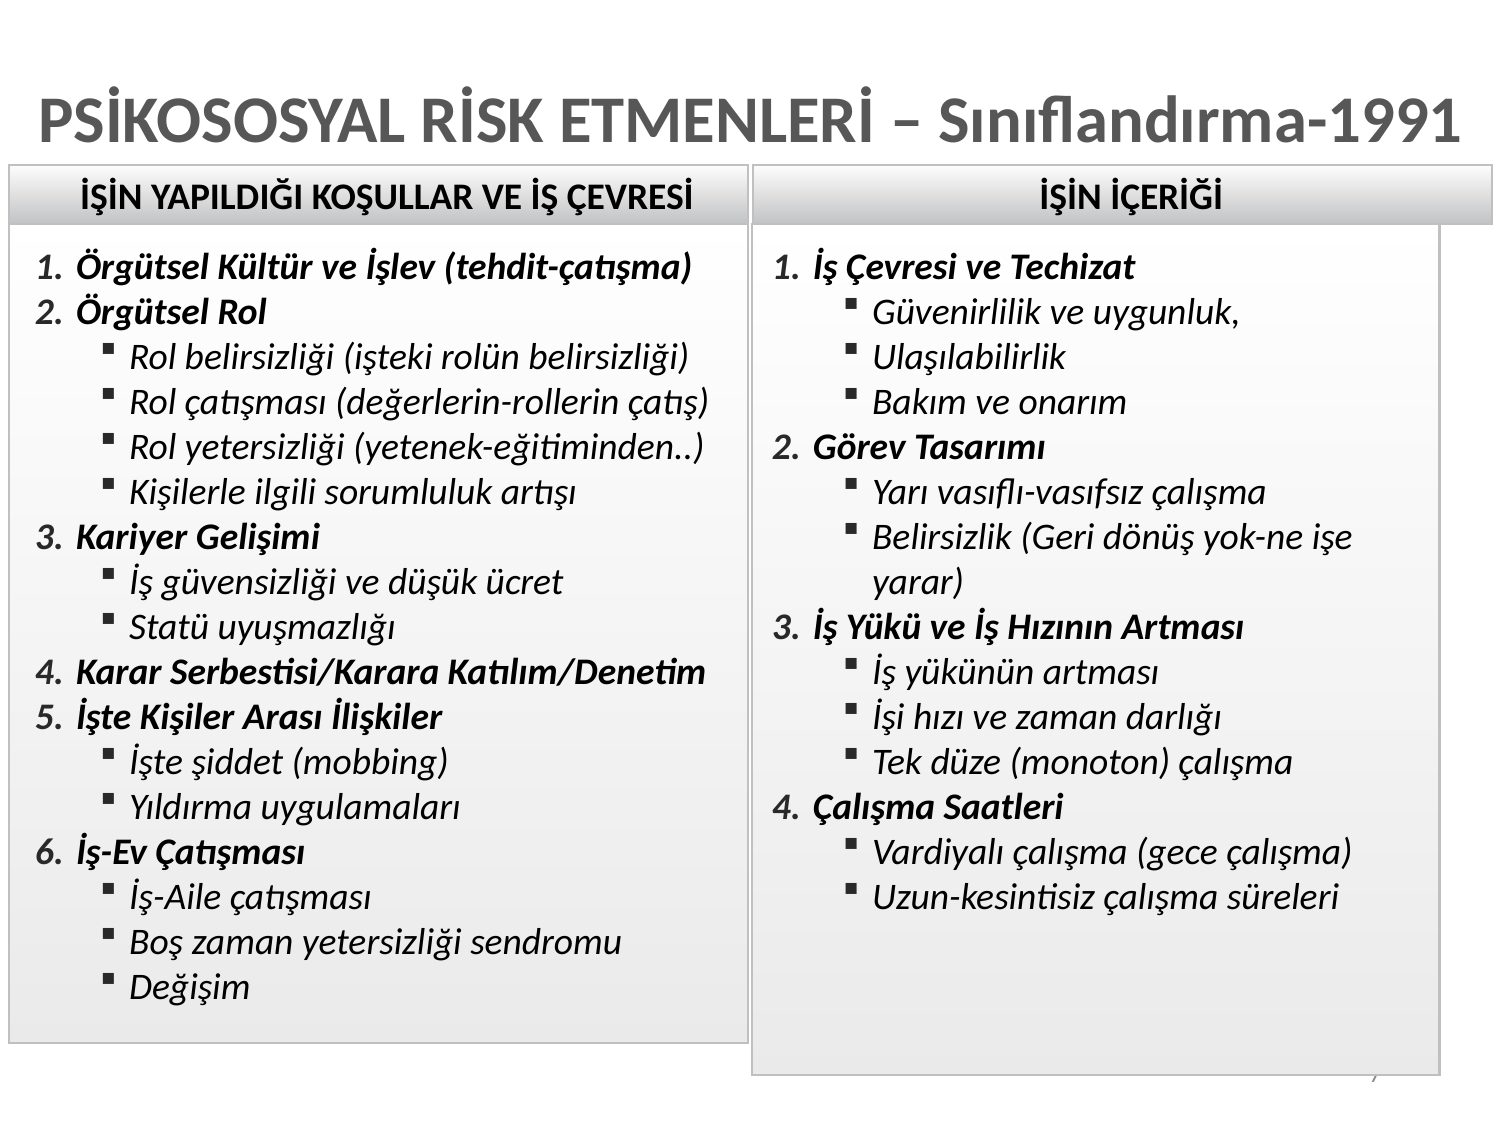

PSİKOSOSYAL RİSK ETMENLERİ – Sınıflandırma-1991
İŞİN YAPILDIĞI KOŞULLAR VE İŞ ÇEVRESİ
İŞİN İÇERİĞİ
Örgütsel Kültür ve İşlev (tehdit-çatışma)
Örgütsel Rol
Rol belirsizliği (işteki rolün belirsizliği)
Rol çatışması (değerlerin-rollerin çatış)
Rol yetersizliği (yetenek-eğitiminden..)
Kişilerle ilgili sorumluluk artışı
Kariyer Gelişimi
İş güvensizliği ve düşük ücret
Statü uyuşmazlığı
Karar Serbestisi/Karara Katılım/Denetim
İşte Kişiler Arası İlişkiler
İşte şiddet (mobbing)
Yıldırma uygulamaları
İş-Ev Çatışması
İş-Aile çatışması
Boş zaman yetersizliği sendromu
Değişim

İş Çevresi ve Techizat
Güvenirlilik ve uygunluk,
Ulaşılabilirlik
Bakım ve onarım
Görev Tasarımı
Yarı vasıflı-vasıfsız çalışma
Belirsizlik (Geri dönüş yok-ne işe yarar)
İş Yükü ve İş Hızının Artması
İş yükünün artması
İşi hızı ve zaman darlığı
Tek düze (monoton) çalışma
Çalışma Saatleri
Vardiyalı çalışma (gece çalışma)
Uzun-kesintisiz çalışma süreleri

7